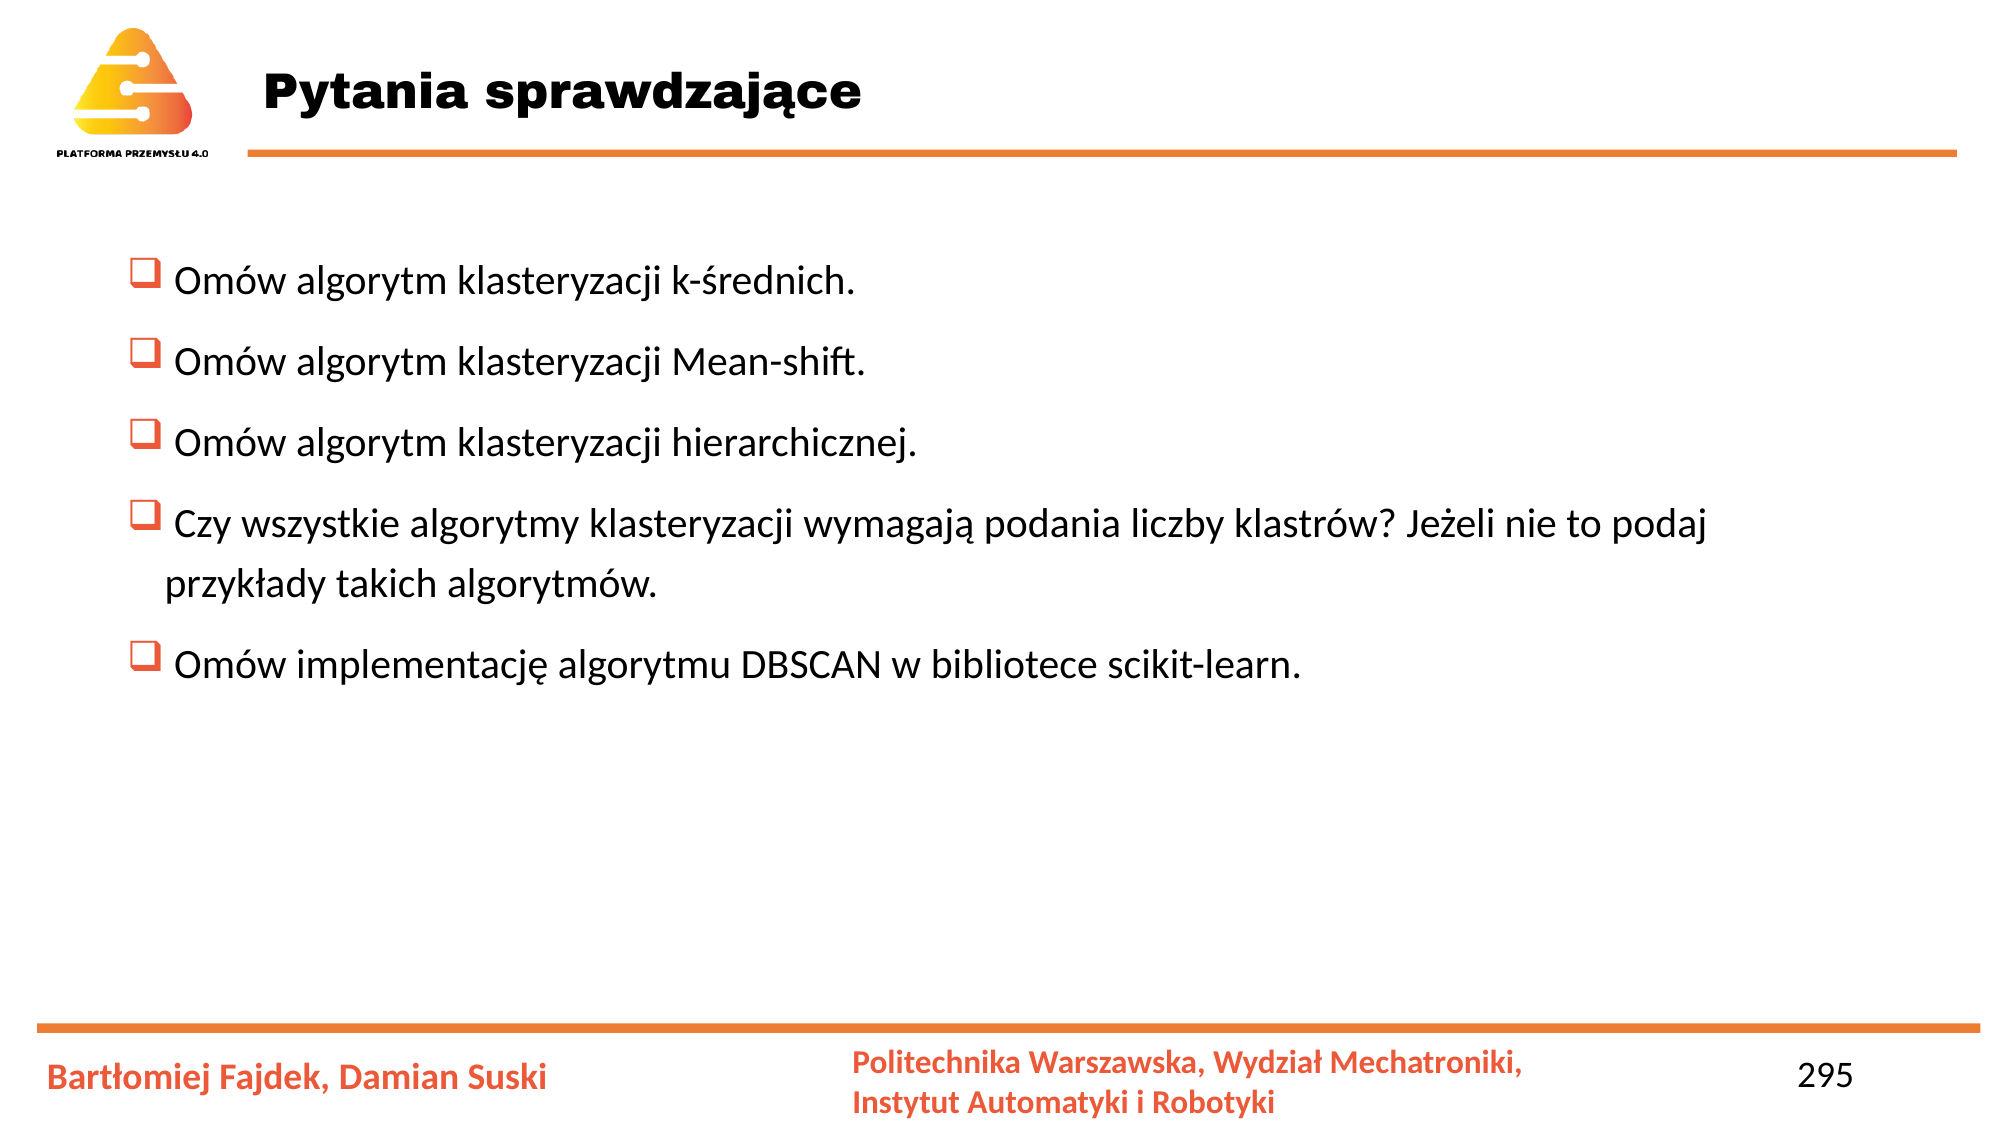

# Pytania sprawdzające
 Omów algorytm klasteryzacji k-średnich.
 Omów algorytm klasteryzacji Mean-shift.
 Omów algorytm klasteryzacji hierarchicznej.
 Czy wszystkie algorytmy klasteryzacji wymagają podania liczby klastrów? Jeżeli nie to podaj przykłady takich algorytmów.
 Omów implementację algorytmu DBSCAN w bibliotece scikit-learn.

295